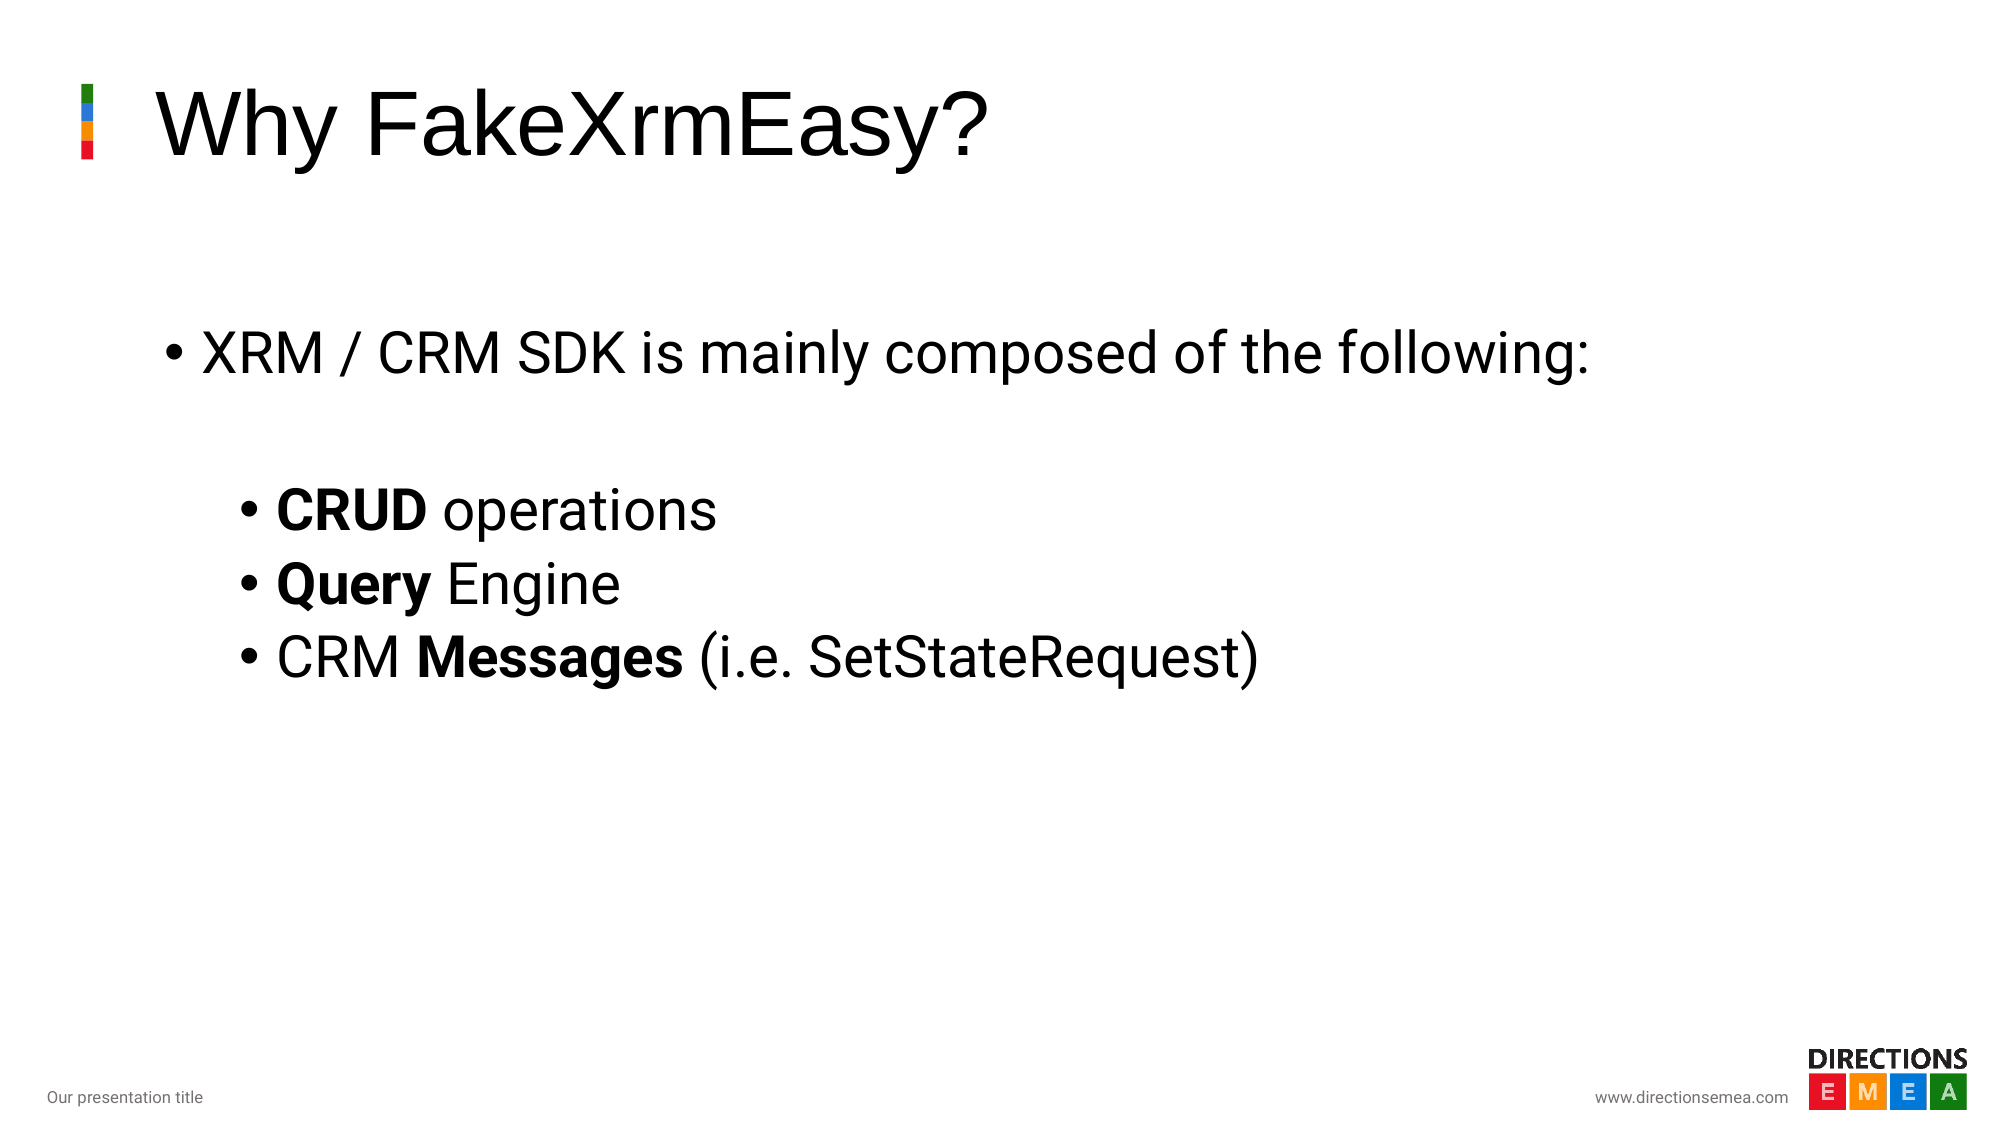

# Why FakeXrmEasy?
XRM / CRM SDK is mainly composed of the following:

CRUD operations
Query Engine
CRM Messages (i.e. SetStateRequest)